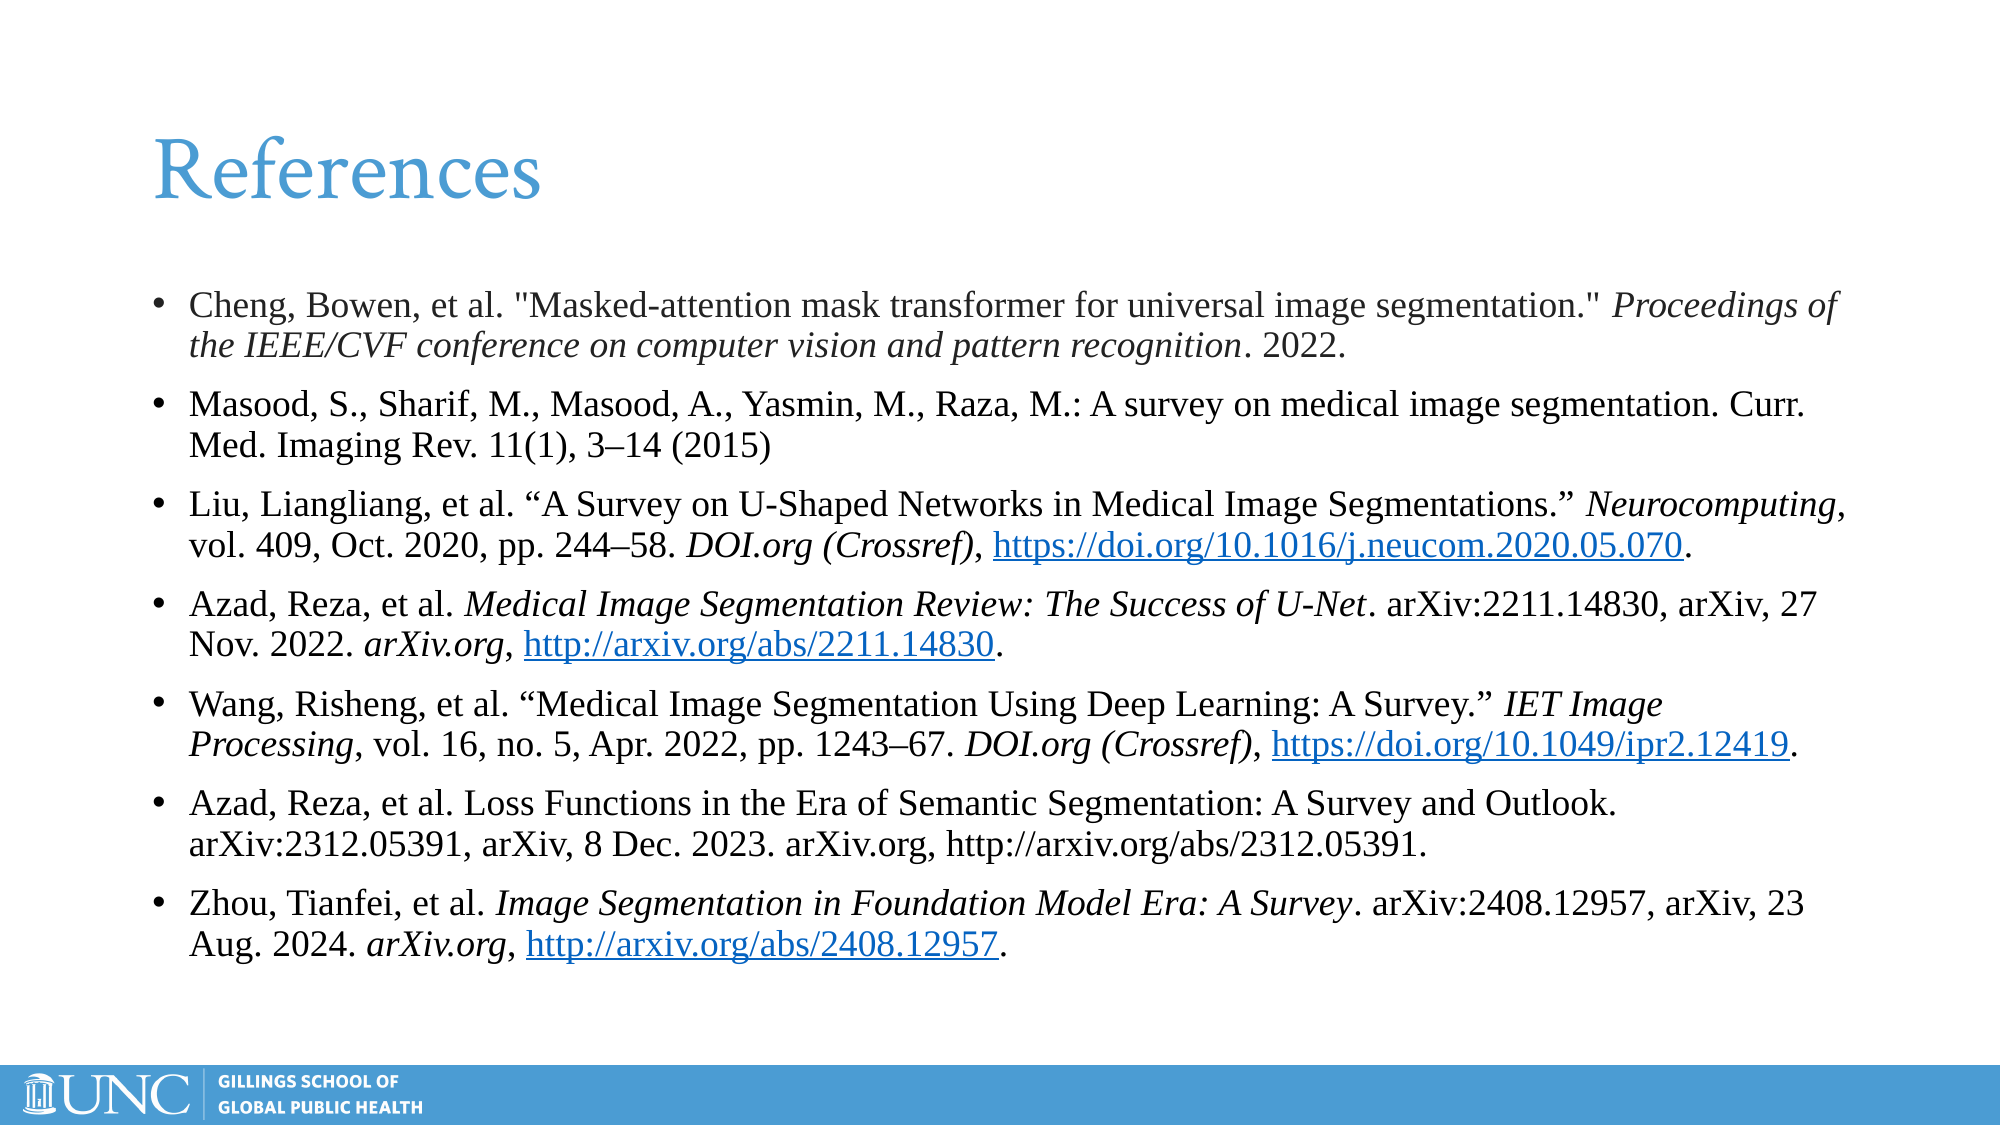

# References
Cheng, Bowen, et al. "Masked-attention mask transformer for universal image segmentation." Proceedings of the IEEE/CVF conference on computer vision and pattern recognition. 2022.
Masood, S., Sharif, M., Masood, A., Yasmin, M., Raza, M.: A survey on medical image segmentation. Curr. Med. Imaging Rev. 11(1), 3–14 (2015)
Liu, Liangliang, et al. “A Survey on U-Shaped Networks in Medical Image Segmentations.” Neurocomputing, vol. 409, Oct. 2020, pp. 244–58. DOI.org (Crossref), https://doi.org/10.1016/j.neucom.2020.05.070.
Azad, Reza, et al. Medical Image Segmentation Review: The Success of U-Net. arXiv:2211.14830, arXiv, 27 Nov. 2022. arXiv.org, http://arxiv.org/abs/2211.14830.
Wang, Risheng, et al. “Medical Image Segmentation Using Deep Learning: A Survey.” IET Image Processing, vol. 16, no. 5, Apr. 2022, pp. 1243–67. DOI.org (Crossref), https://doi.org/10.1049/ipr2.12419.
Azad, Reza, et al. Loss Functions in the Era of Semantic Segmentation: A Survey and Outlook. arXiv:2312.05391, arXiv, 8 Dec. 2023. arXiv.org, http://arxiv.org/abs/2312.05391.
Zhou, Tianfei, et al. Image Segmentation in Foundation Model Era: A Survey. arXiv:2408.12957, arXiv, 23 Aug. 2024. arXiv.org, http://arxiv.org/abs/2408.12957.